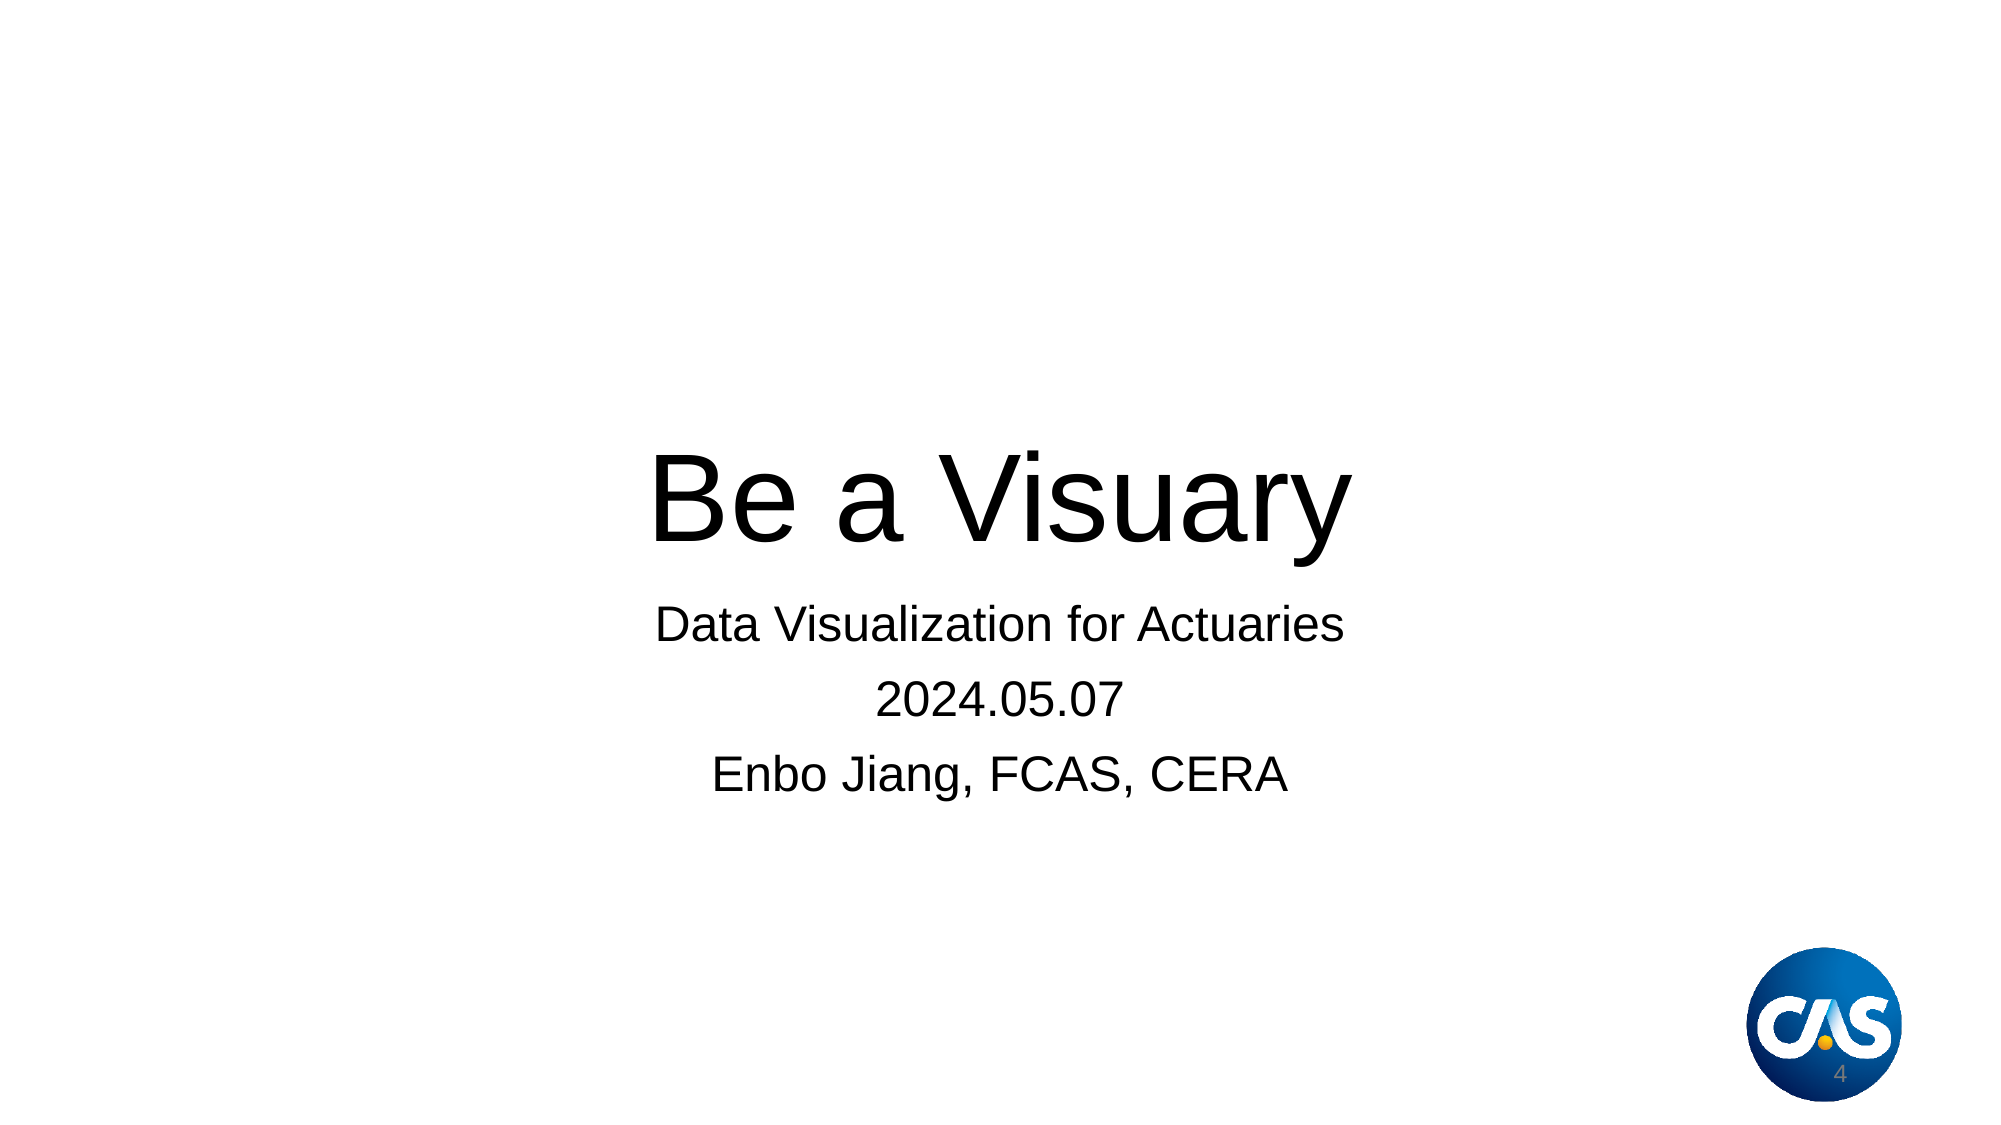

# Be a Visuary
Data Visualization for Actuaries
2024.05.07
Enbo Jiang, FCAS, CERA
4